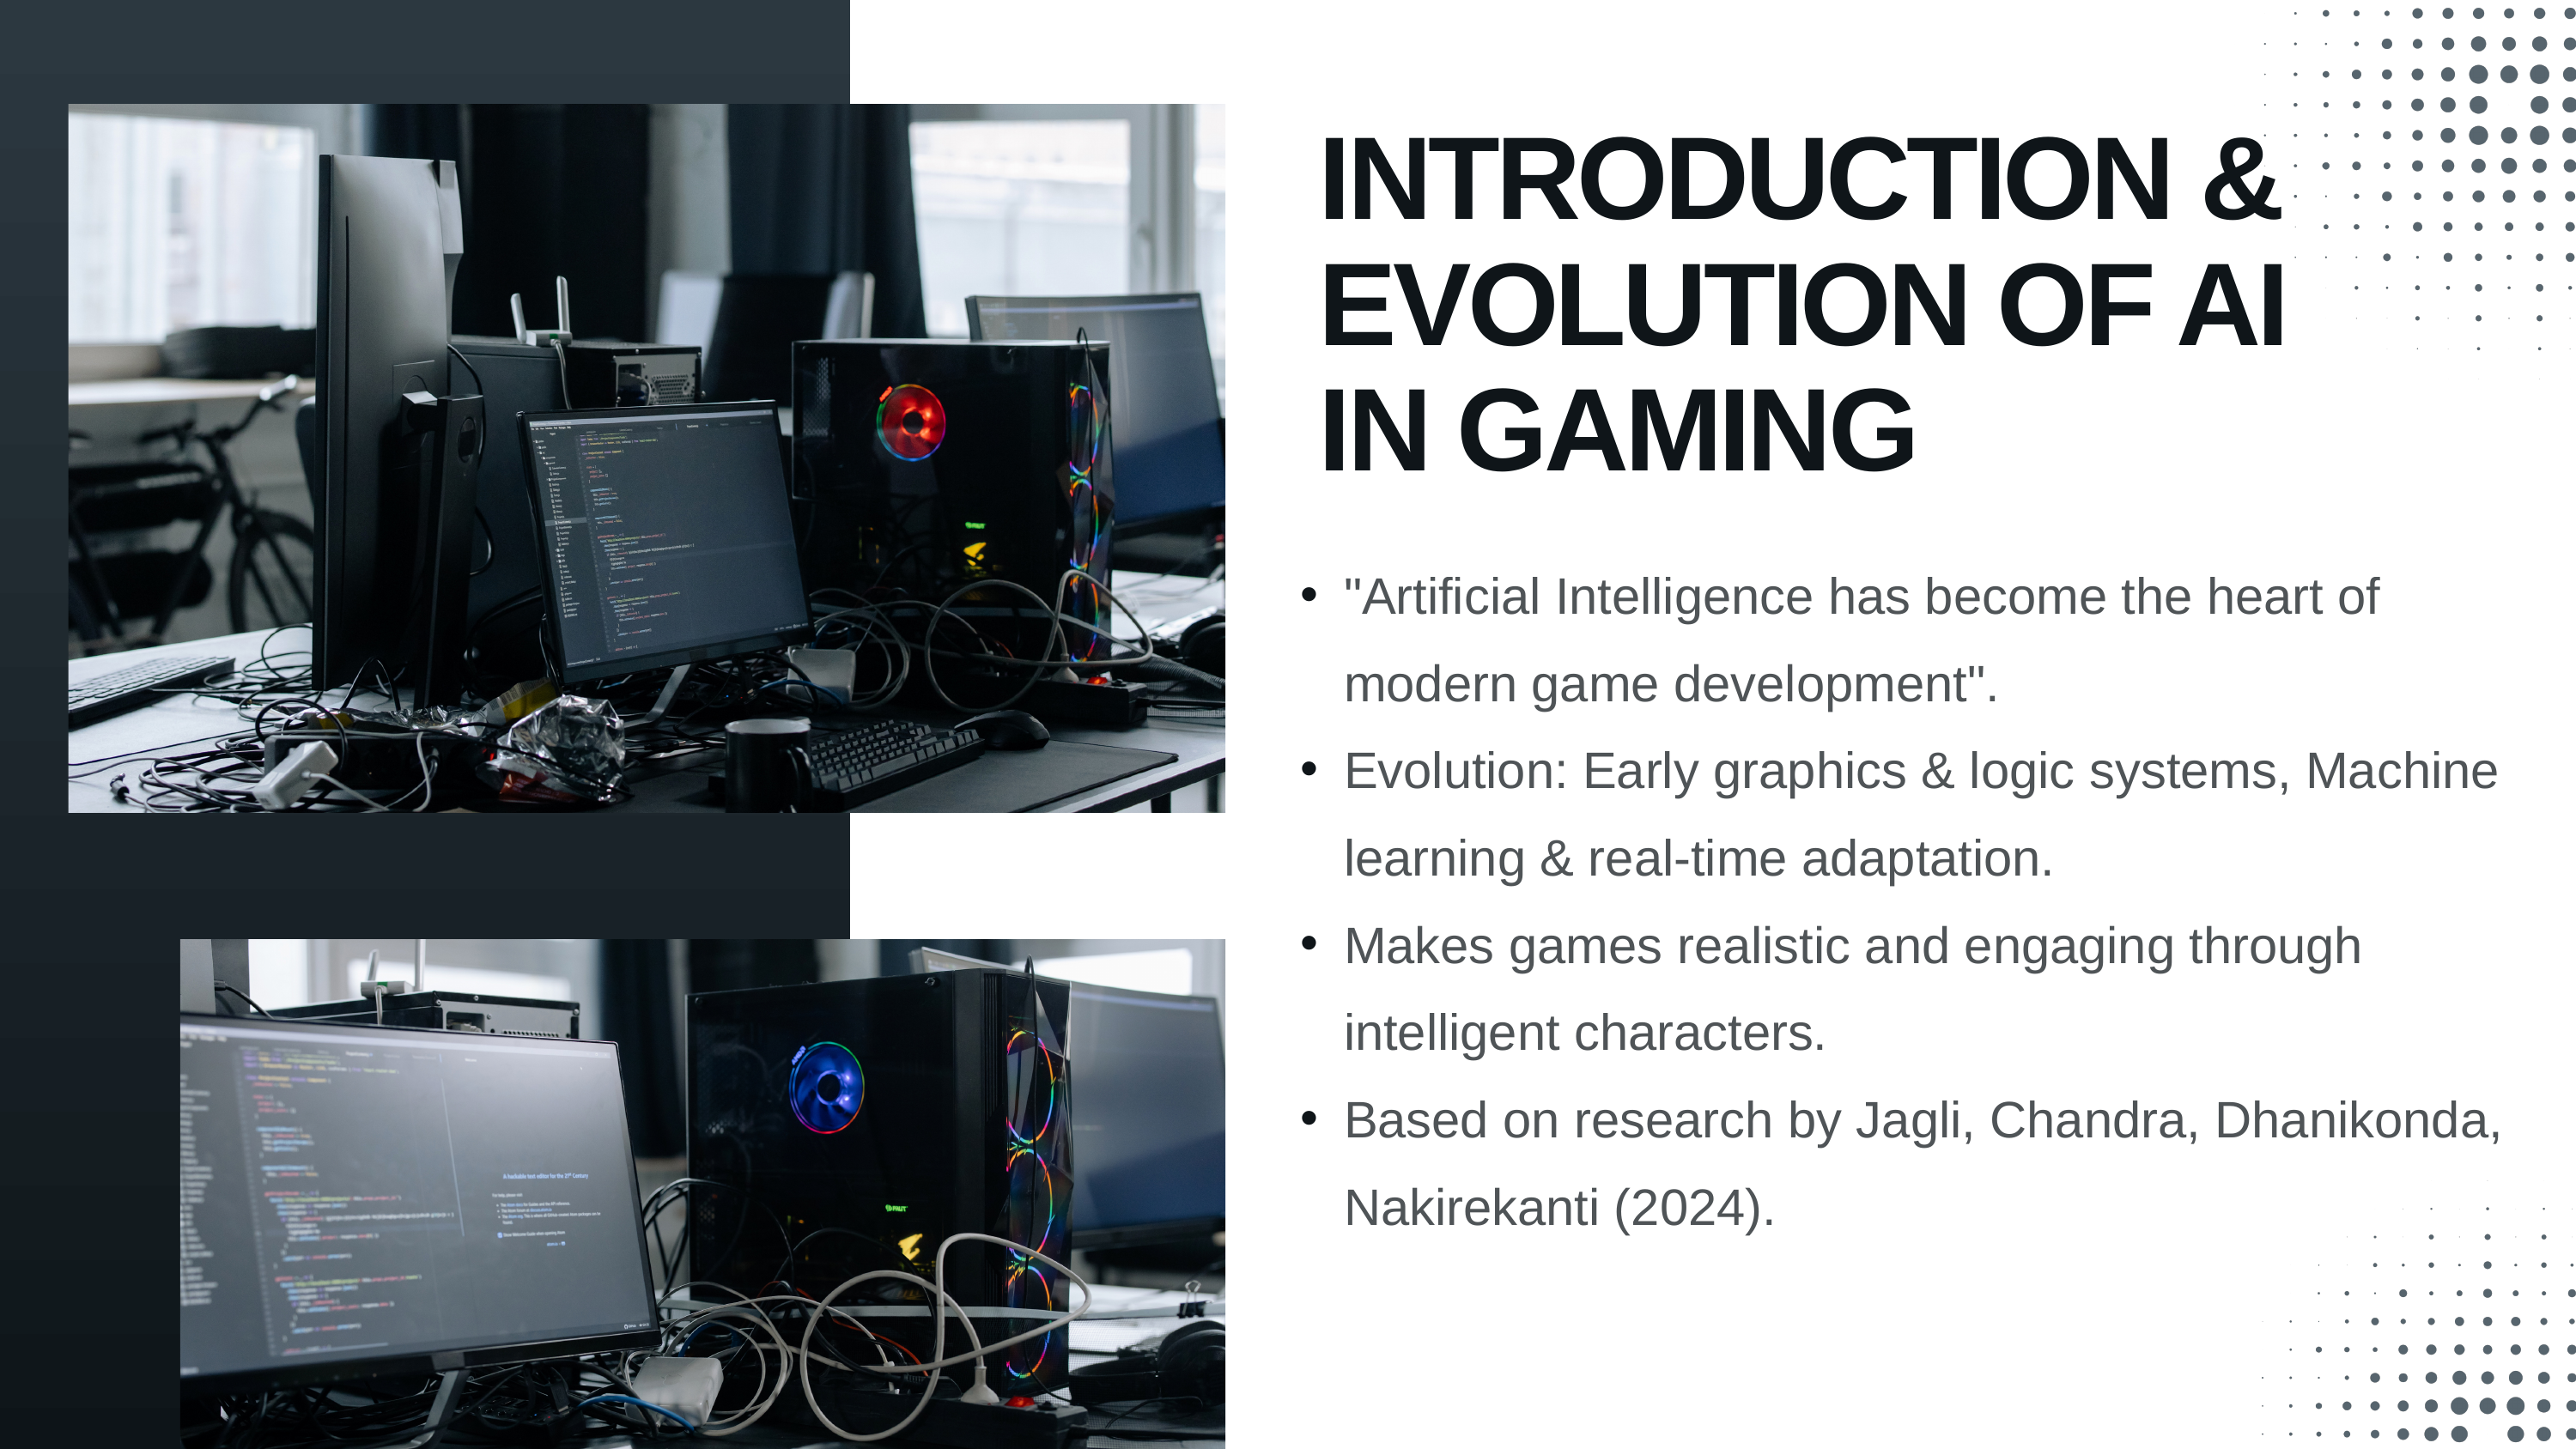

INTRODUCTION & EVOLUTION OF AI IN GAMING
"Artificial Intelligence has become the heart of modern game development".
Evolution: Early graphics & logic systems, Machine learning & real-time adaptation.
Makes games realistic and engaging through intelligent characters.
Based on research by Jagli, Chandra, Dhanikonda, Nakirekanti (2024).